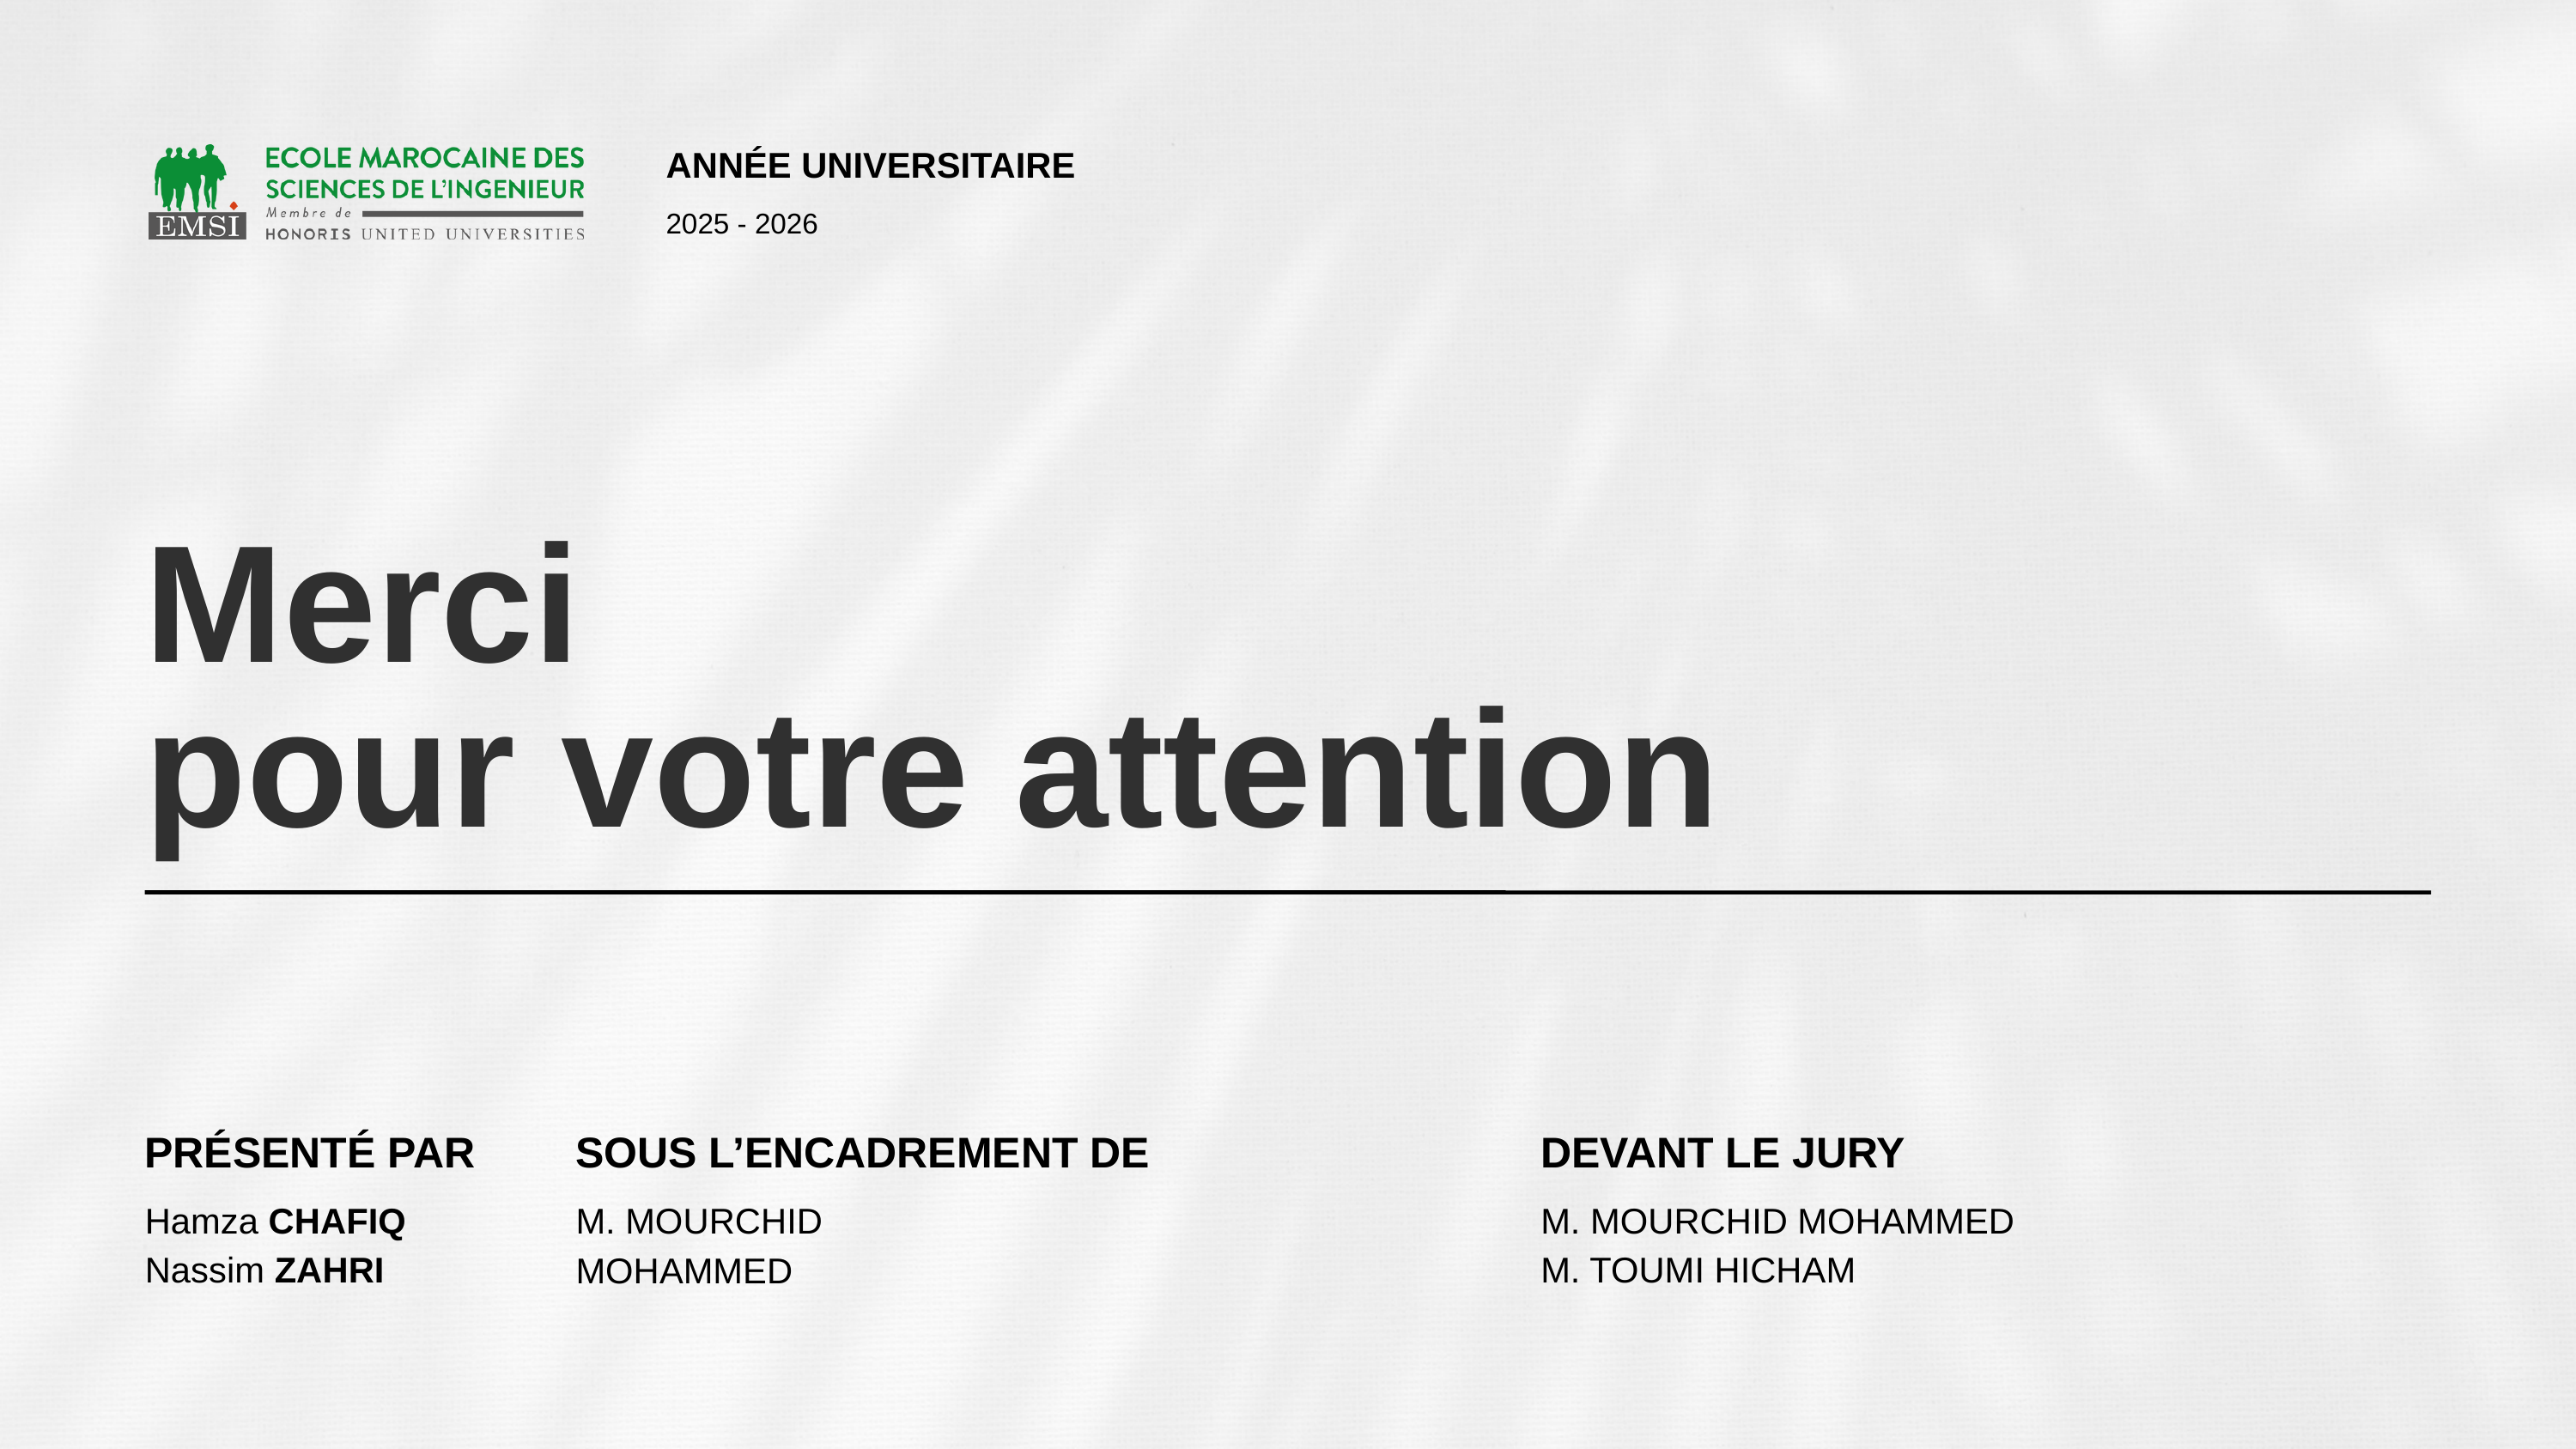

ANNÉE UNIVERSITAIRE

2025 - 2026
Merci
pour votre attention

PRÉSENTÉ PAR
Hamza CHAFIQ
Nassim ZAHRI
SOUS L’ENCADREMENT DE
M. MOURCHID MOHAMMED
DEVANT LE JURY
M. MOURCHID MOHAMMED
M. TOUMI HICHAM